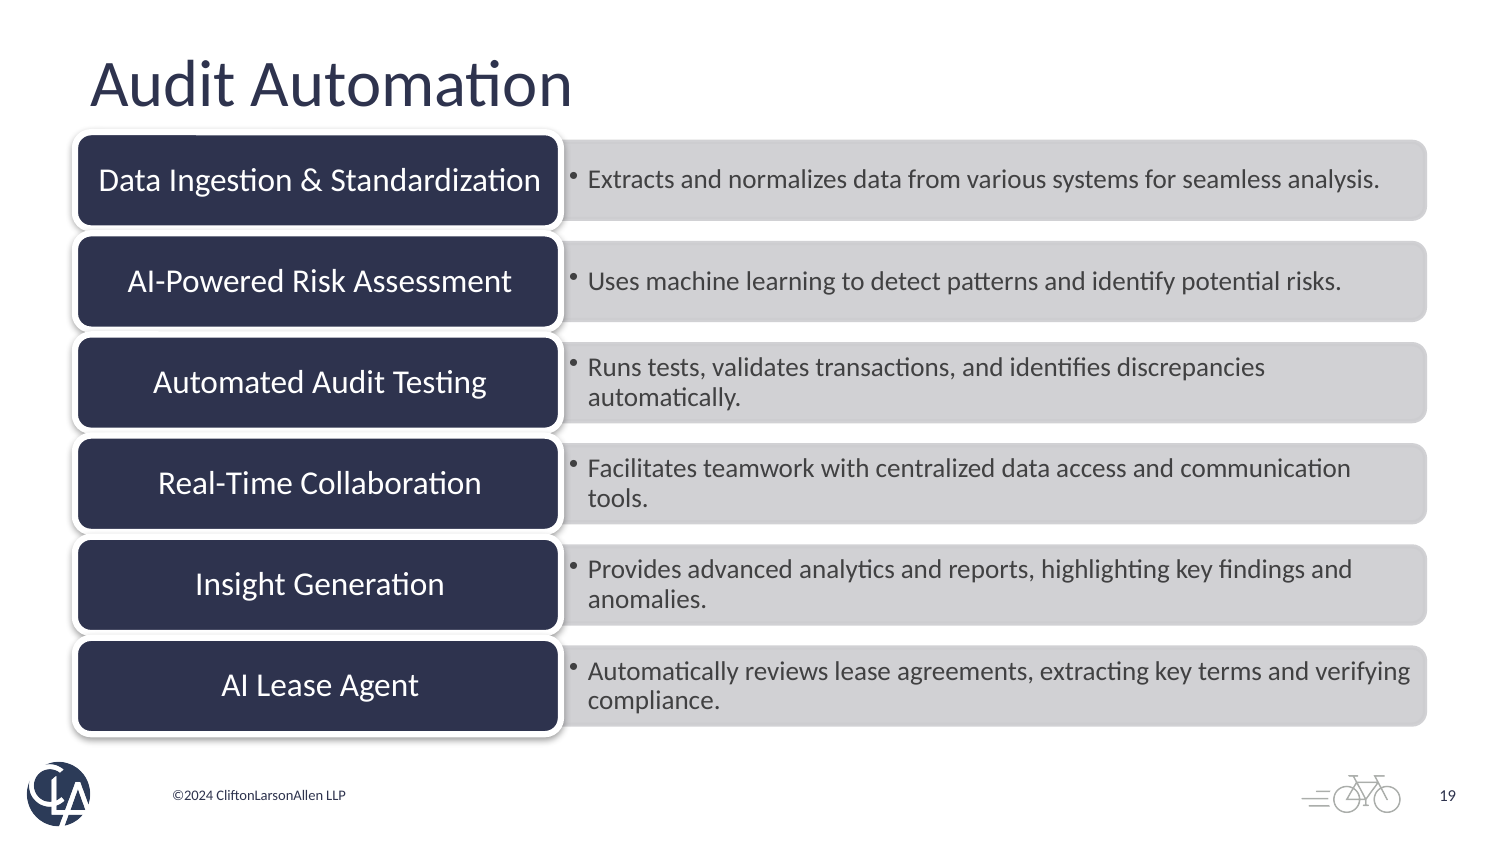

# Audit Automation
Extracts and normalizes data from various systems for seamless analysis.
Data Ingestion & Standardization
Uses machine learning to detect patterns and identify potential risks.
AI-Powered Risk Assessment
Runs tests, validates transactions, and identifies discrepancies automatically.
Automated Audit Testing
Facilitates teamwork with centralized data access and communication tools.
Real-Time Collaboration
Provides advanced analytics and reports, highlighting key findings and anomalies.
Insight Generation
Automatically reviews lease agreements, extracting key terms and verifying compliance.
AI Lease Agent
19